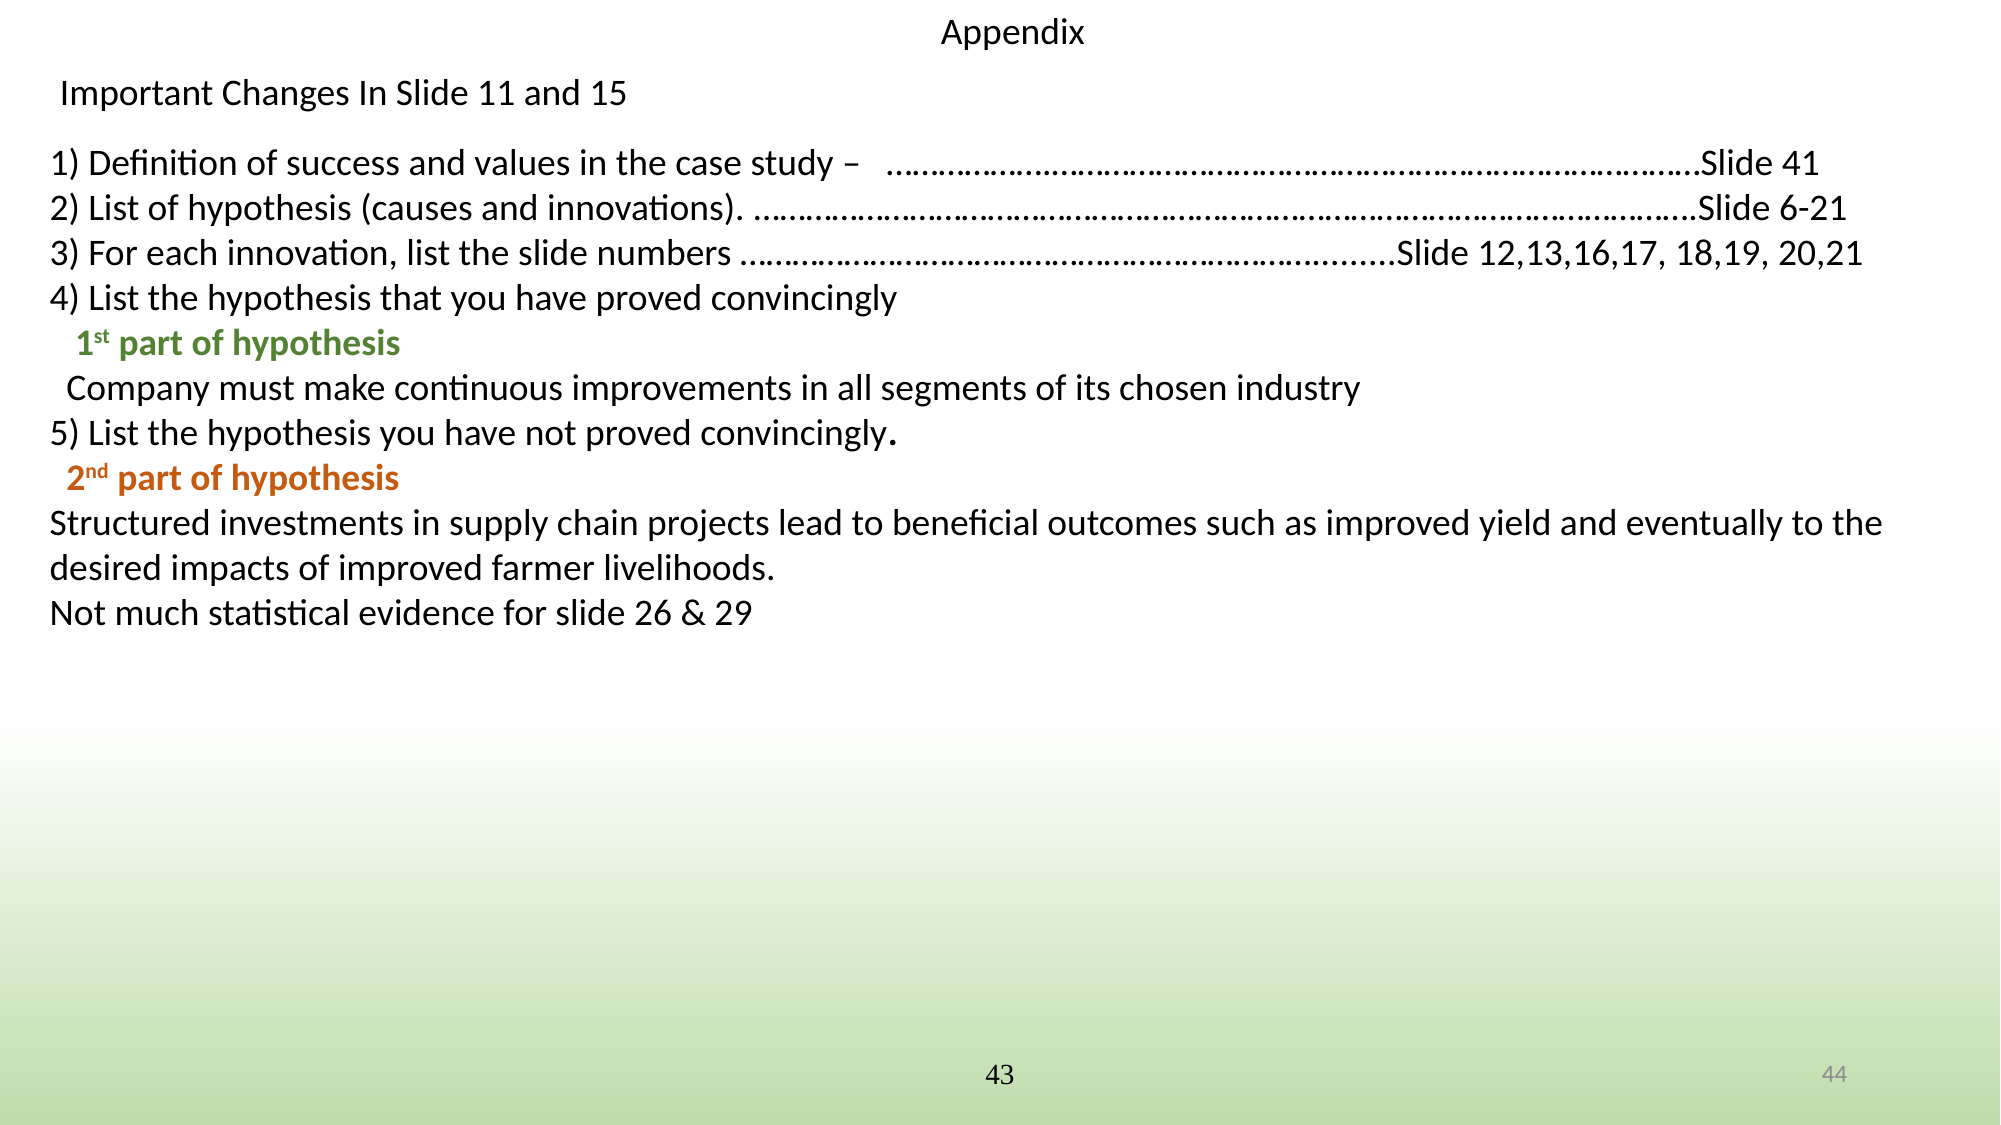

Appendix
Important Changes In Slide 11 and 15
1) Definition of success and values in the case study –   ……………….…………………………………………………………………Slide 41
2) List of hypothesis (causes and innovations). ……………………………………………………………………………………………….Slide 6-21
3) For each innovation, list the slide numbers ………………………………………………………….........Slide 12,13,16,17, 18,19, 20,21
4) List the hypothesis that you have proved convincingly
   1st part of hypothesis
  Company must make continuous improvements in all segments of its chosen industry
5) List the hypothesis you have not proved convincingly.
  2nd part of hypothesis
Structured investments in supply chain projects lead to beneficial outcomes such as improved yield and eventually to the   desired impacts of improved farmer livelihoods.
Not much statistical evidence for slide 26 & 29

43
44